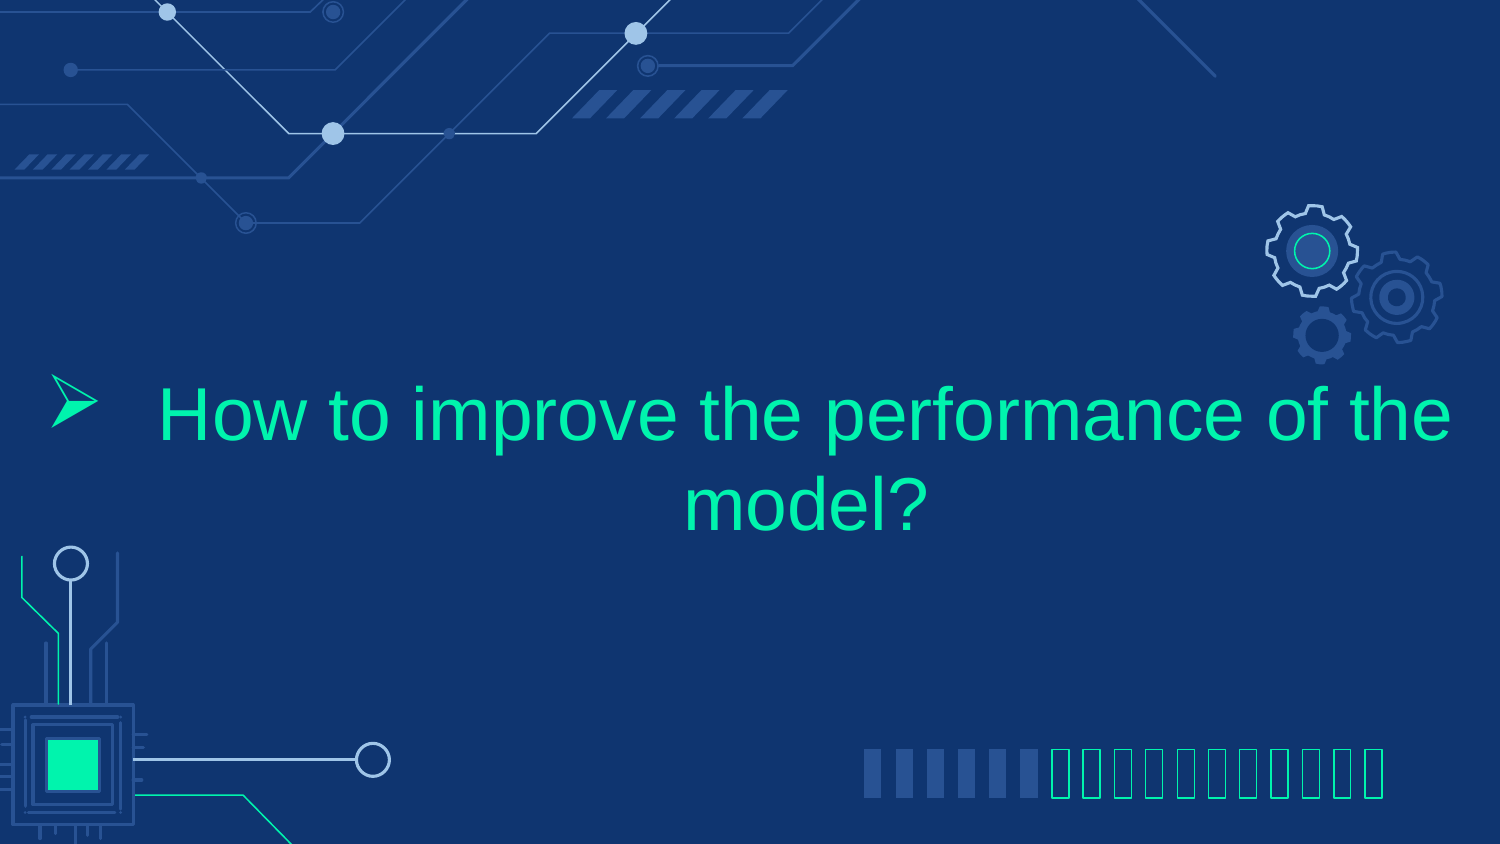

# How to improve the performance of the model?‏